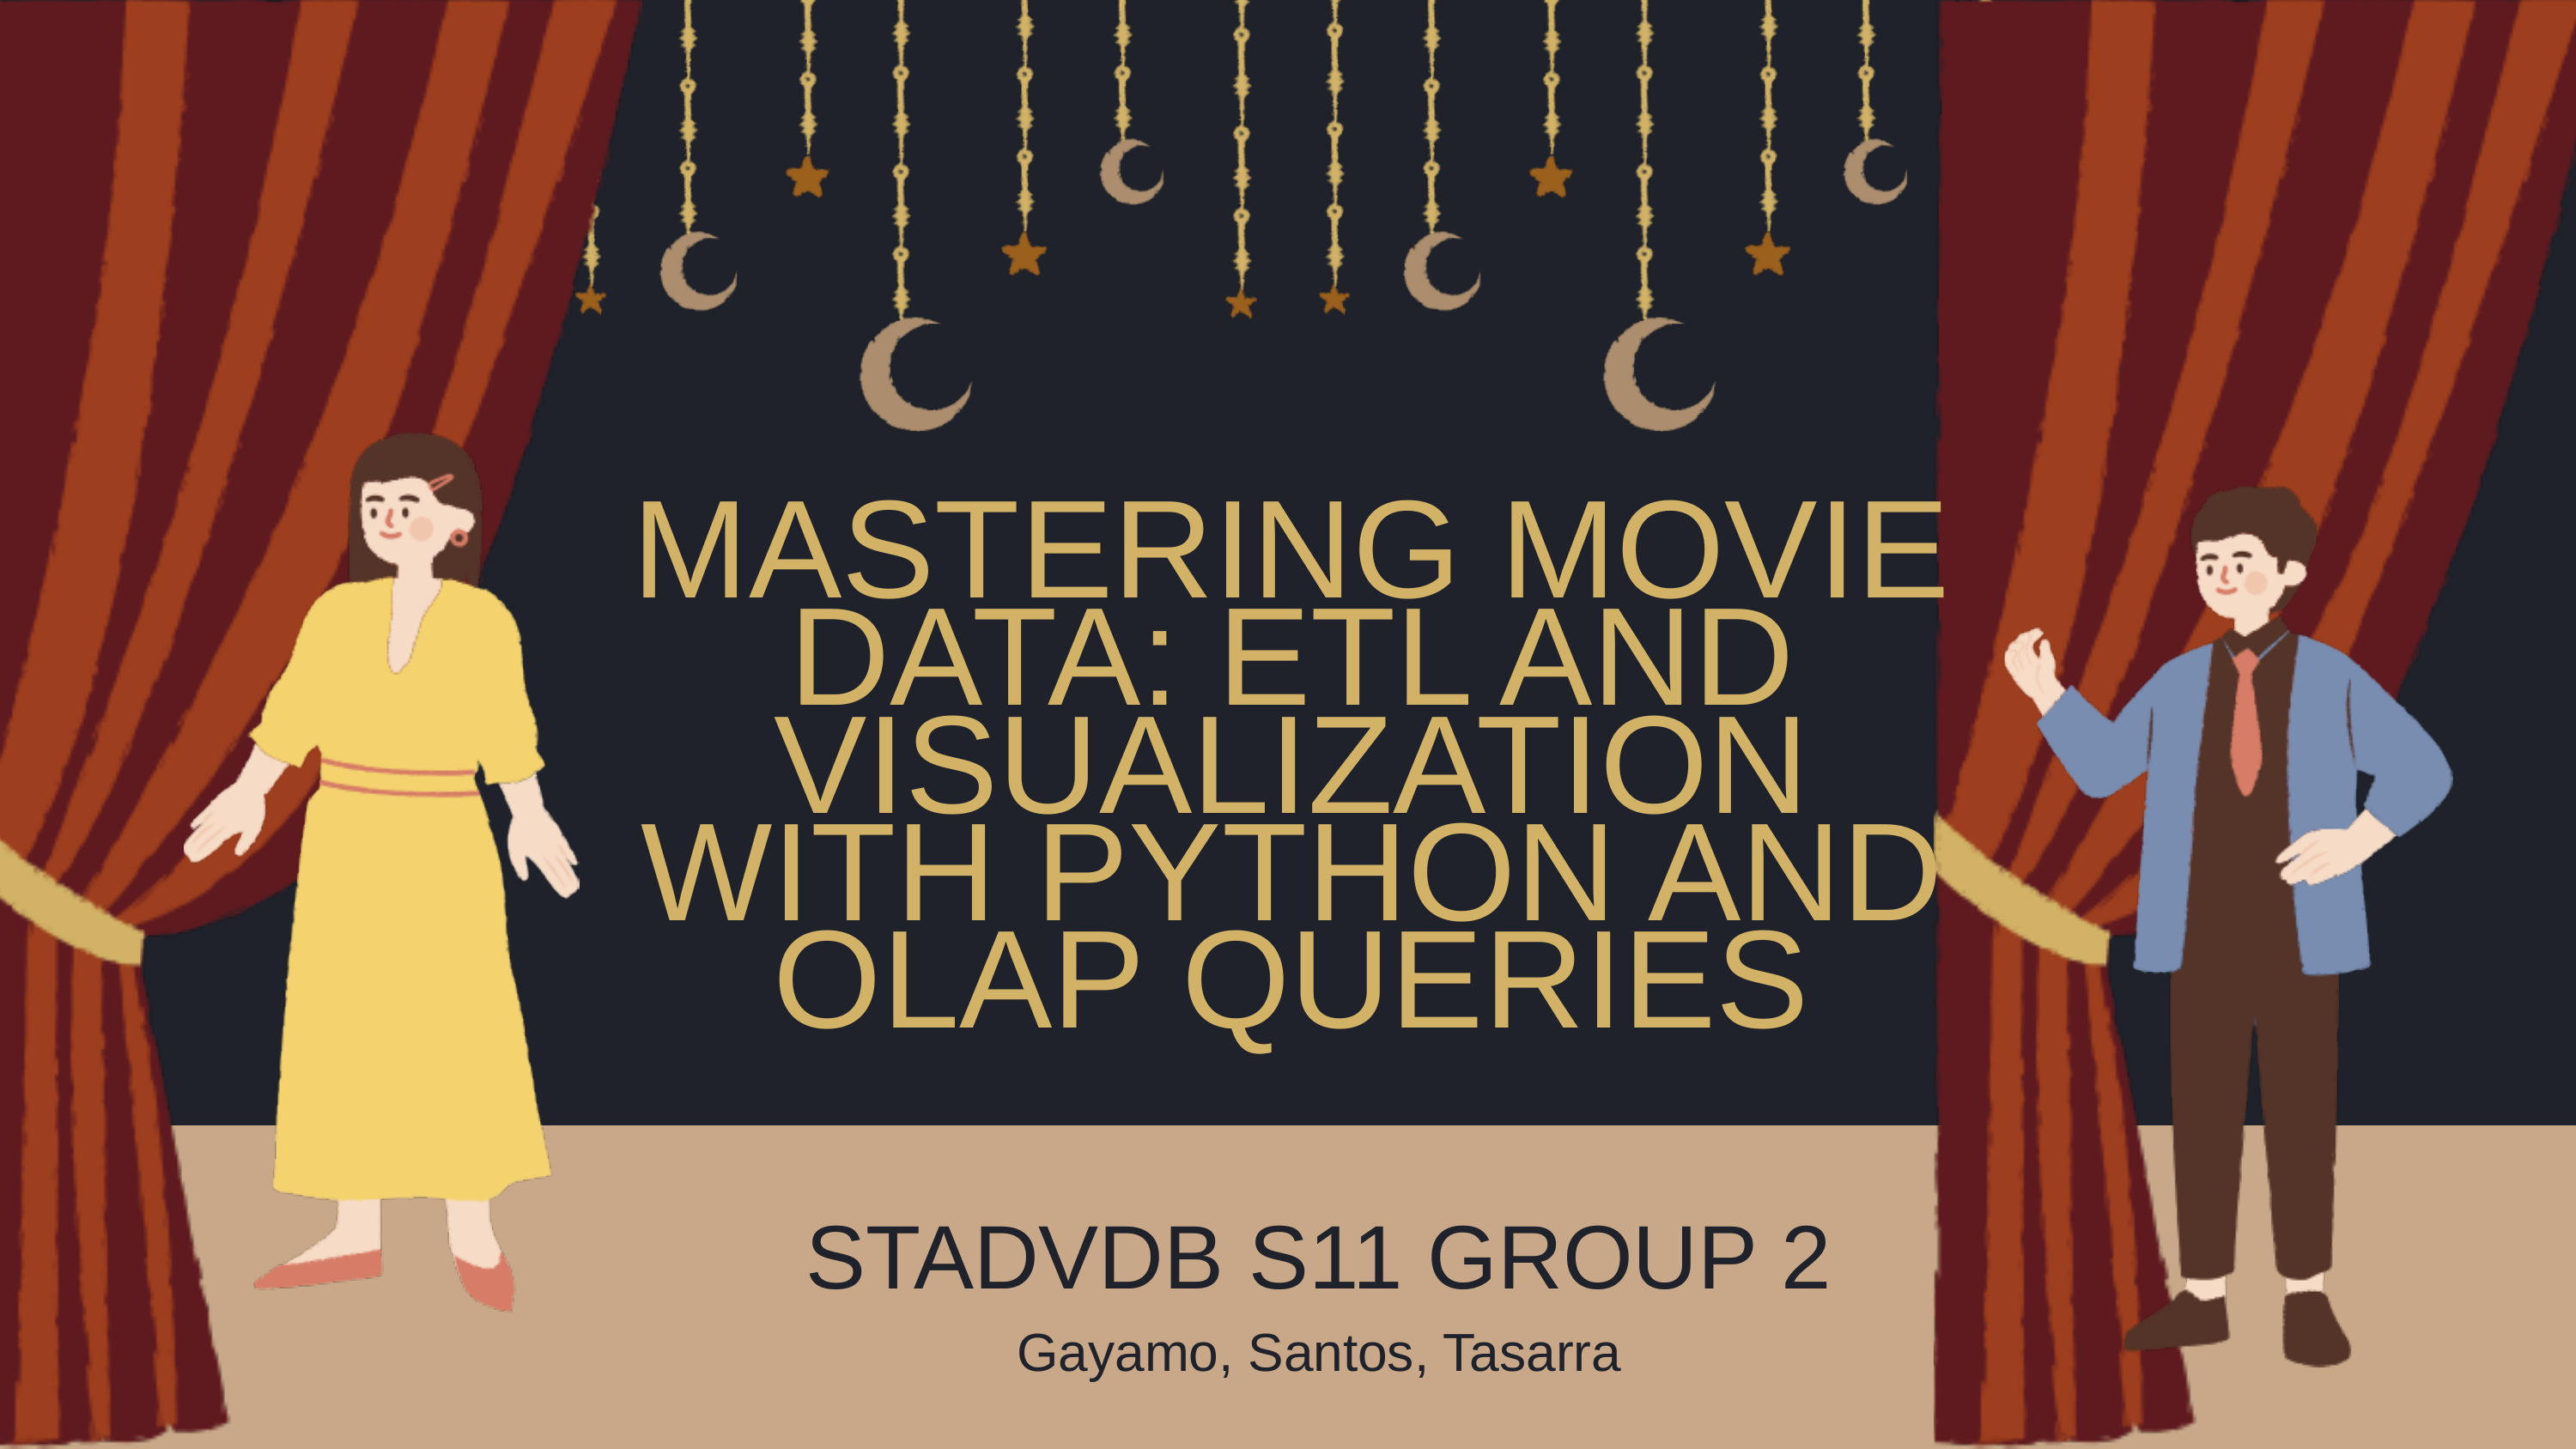

MASTERING MOVIE DATA: ETL AND VISUALIZATION WITH PYTHON AND OLAP QUERIES

STADVDB S11 GROUP 2
Gayamo, Santos, Tasarra